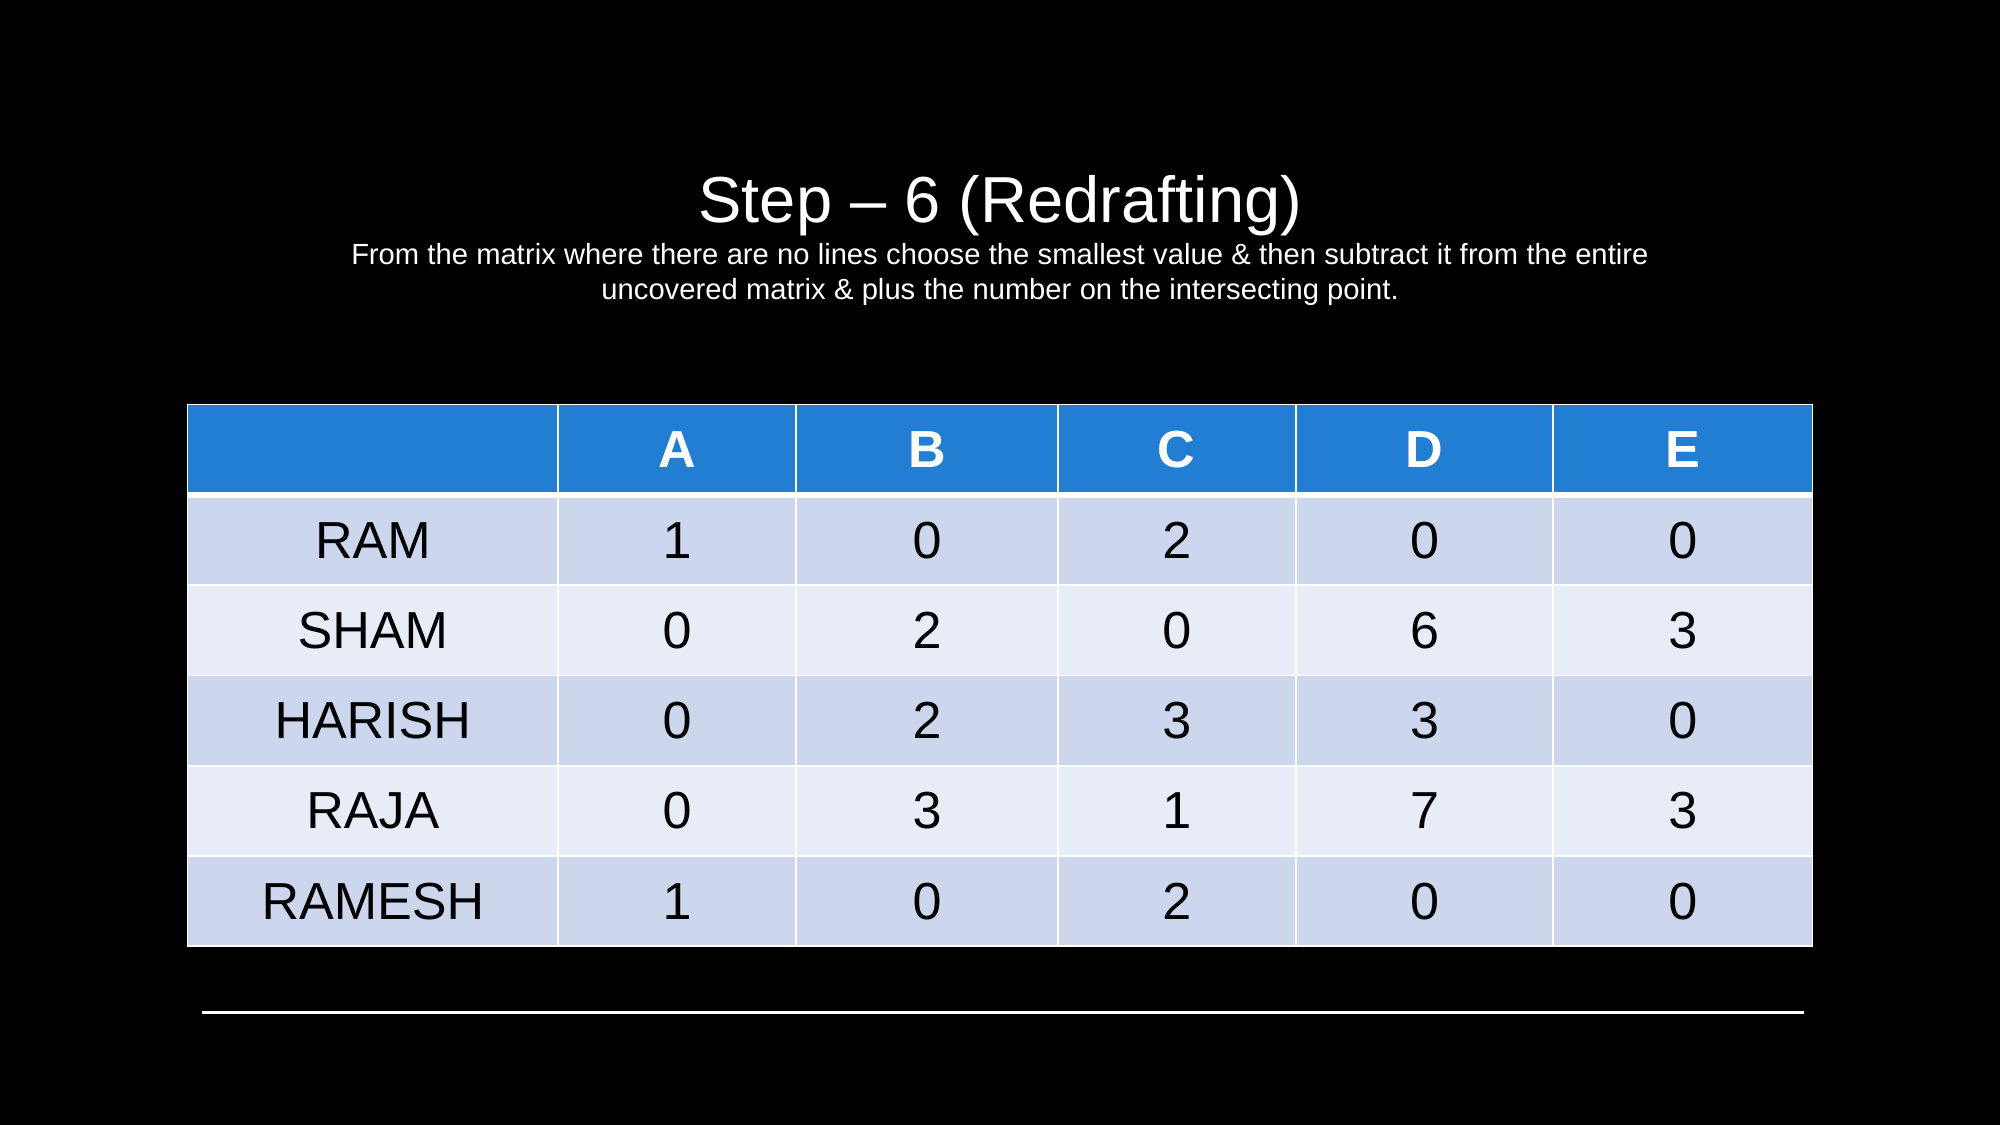

# Step – 6 (Redrafting) From the matrix where there are no lines choose the smallest value & then subtract it from the entire uncovered matrix & plus the number on the intersecting point.
| ​ | A​ | B​ | C​ | D​ | E​ |
| --- | --- | --- | --- | --- | --- |
| RAM​ | 1 | 0 | 2 | 0 | 0 |
| SHAM​ | 0 | 2 | 0 | 6 | 3 |
| HARISH​ | 0 | 2 | 3 | 3 | 0 |
| RAJA​ | 0 | 3 | 1 | 7 | 3 |
| RAMESH​ | 1 | 0 | 2 | 0 | 0 |